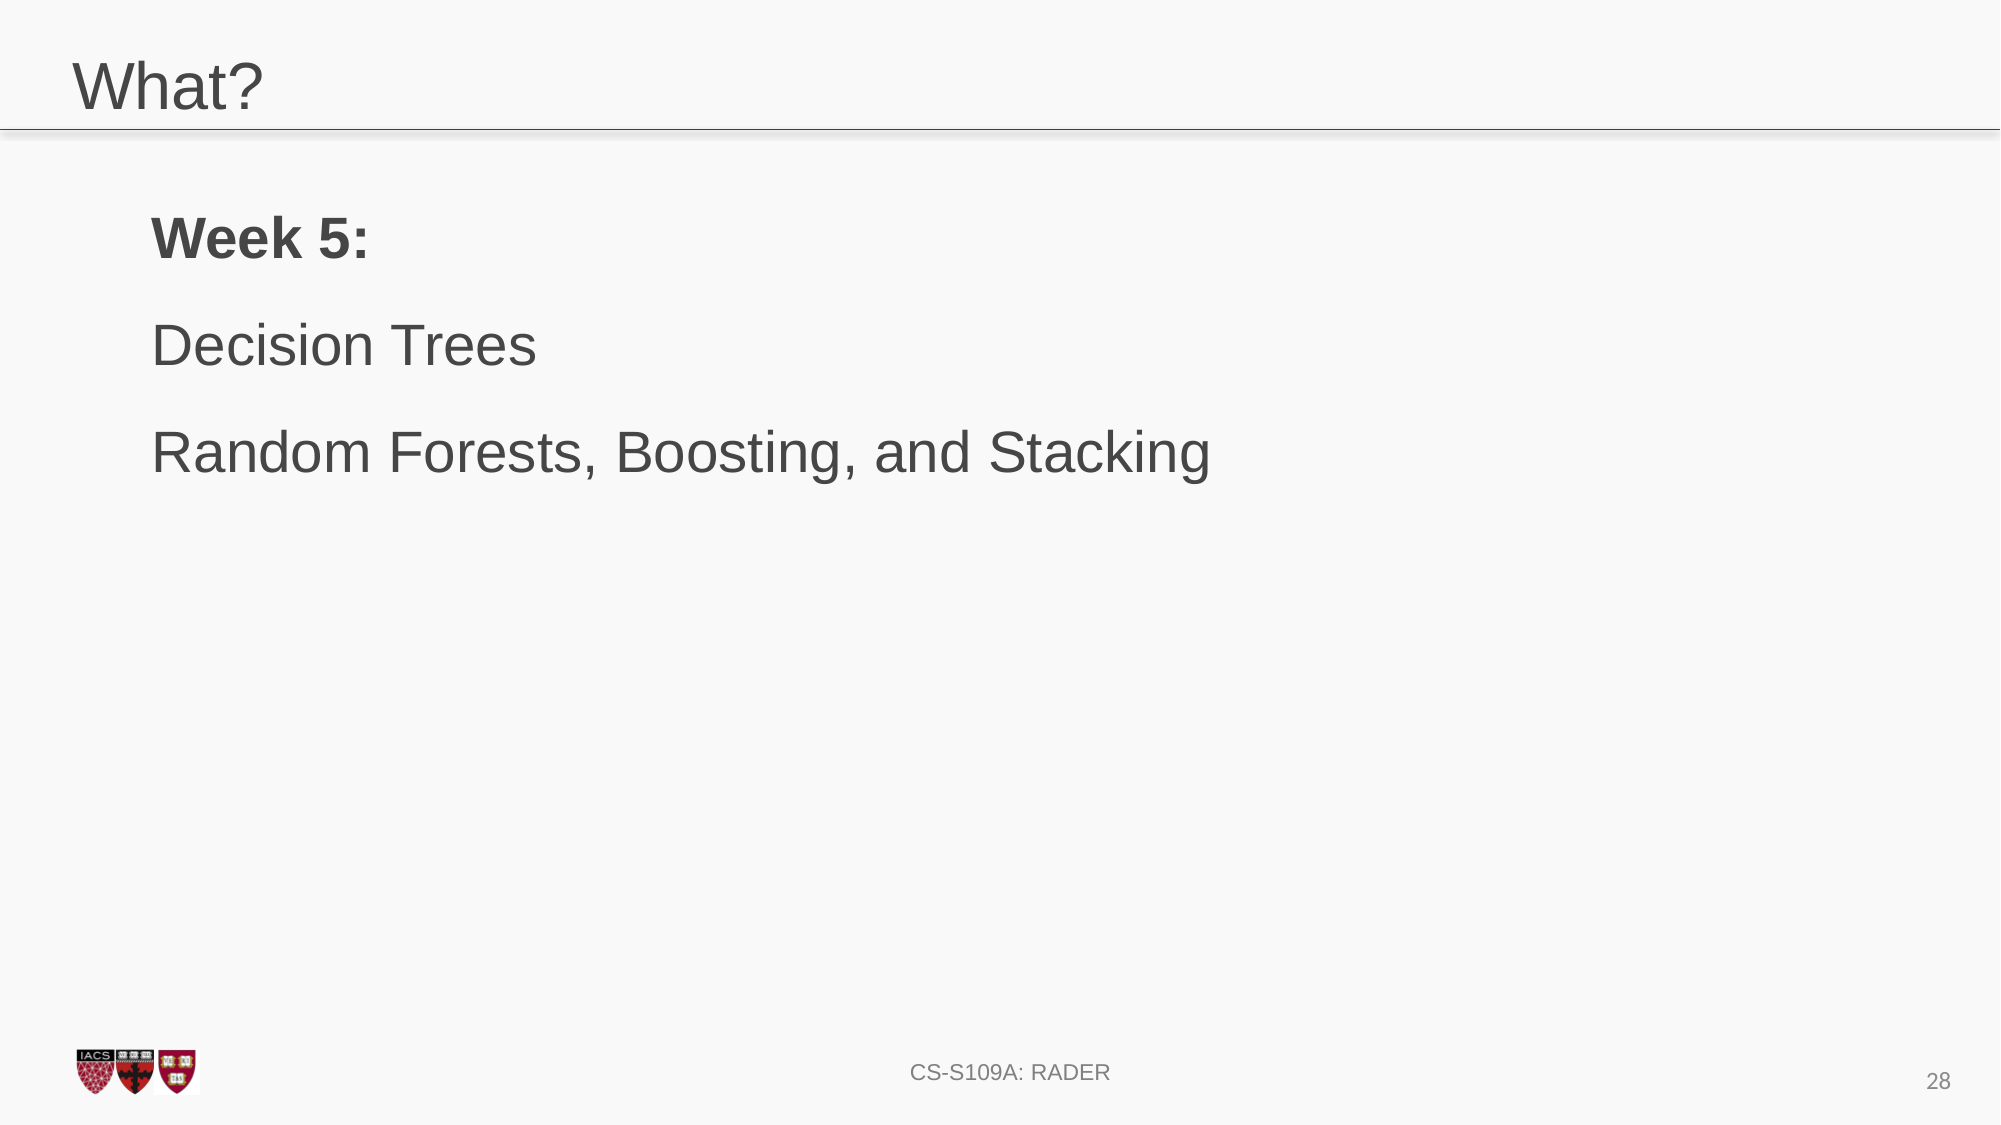

# What?
Week 5:
Decision Trees
Random Forests, Boosting, and Stacking

28